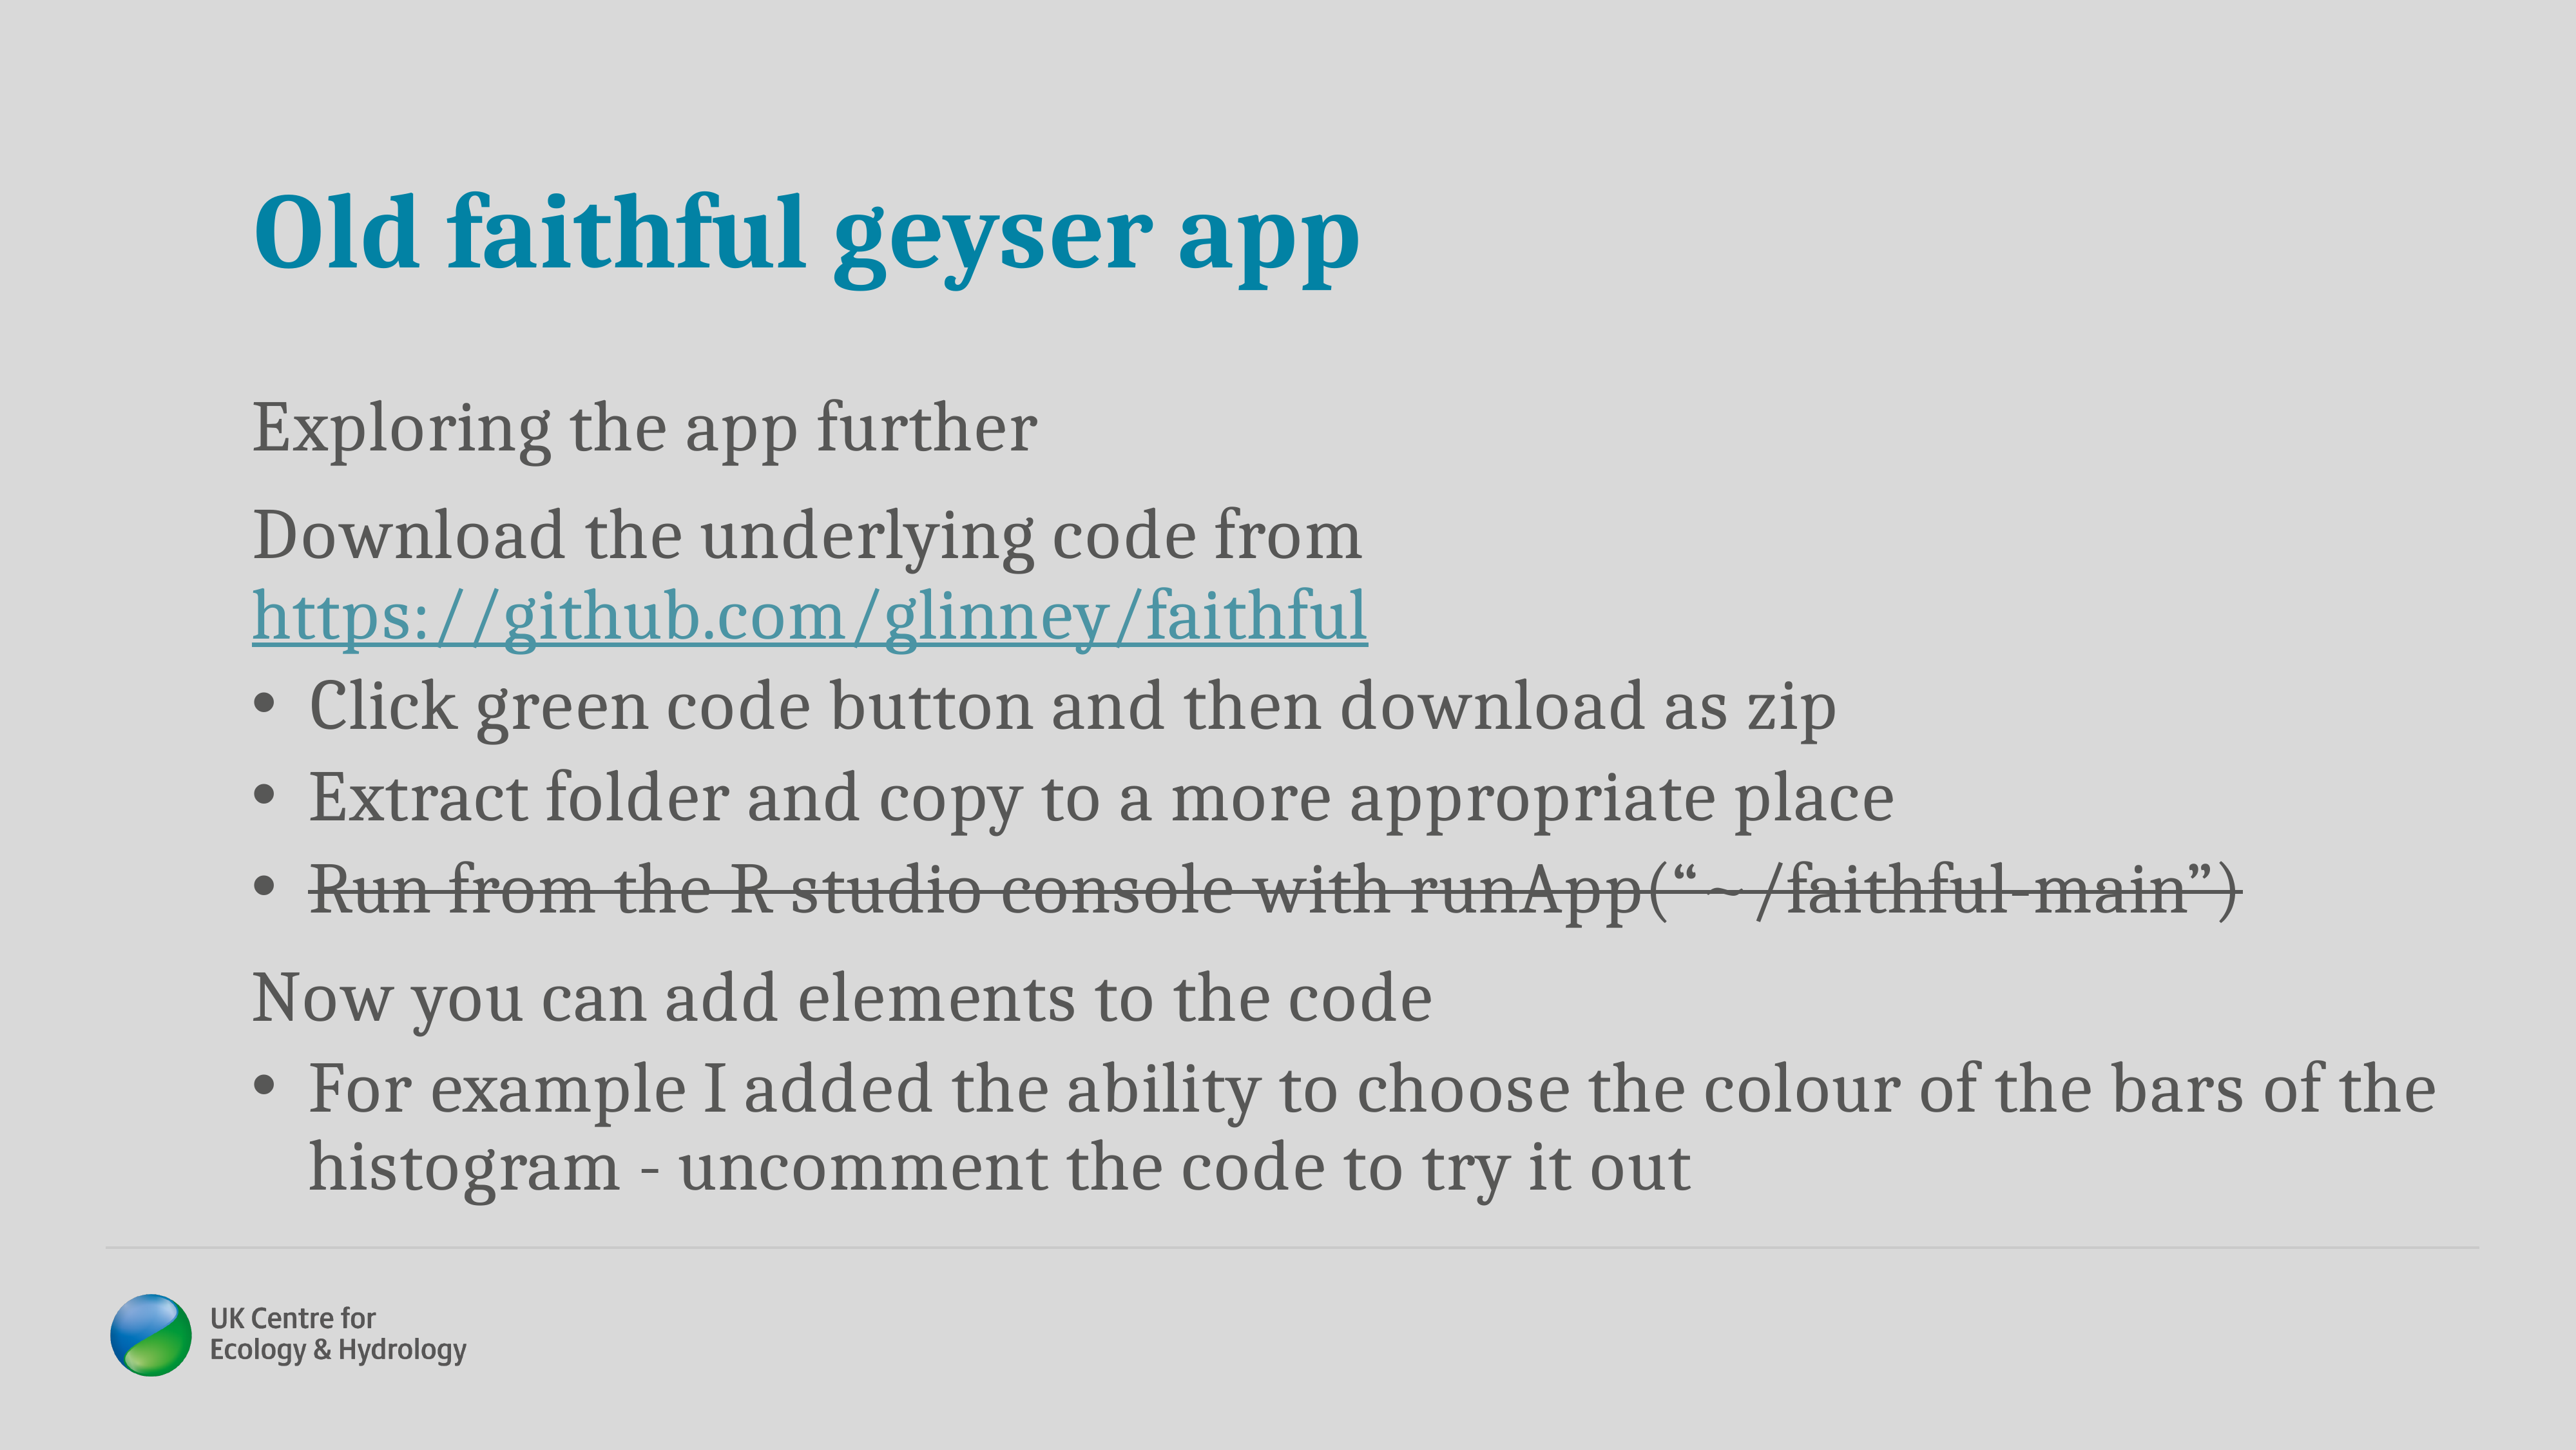

# Old faithful geyser app
Exploring the app further
Download the underlying code from https://github.com/glinney/faithful
Click green code button and then download as zip
Extract folder and copy to a more appropriate place
Run from the R studio console with runApp(“~/faithful-main”)
Now you can add elements to the code
For example I added the ability to choose the colour of the bars of the histogram - uncomment the code to try it out